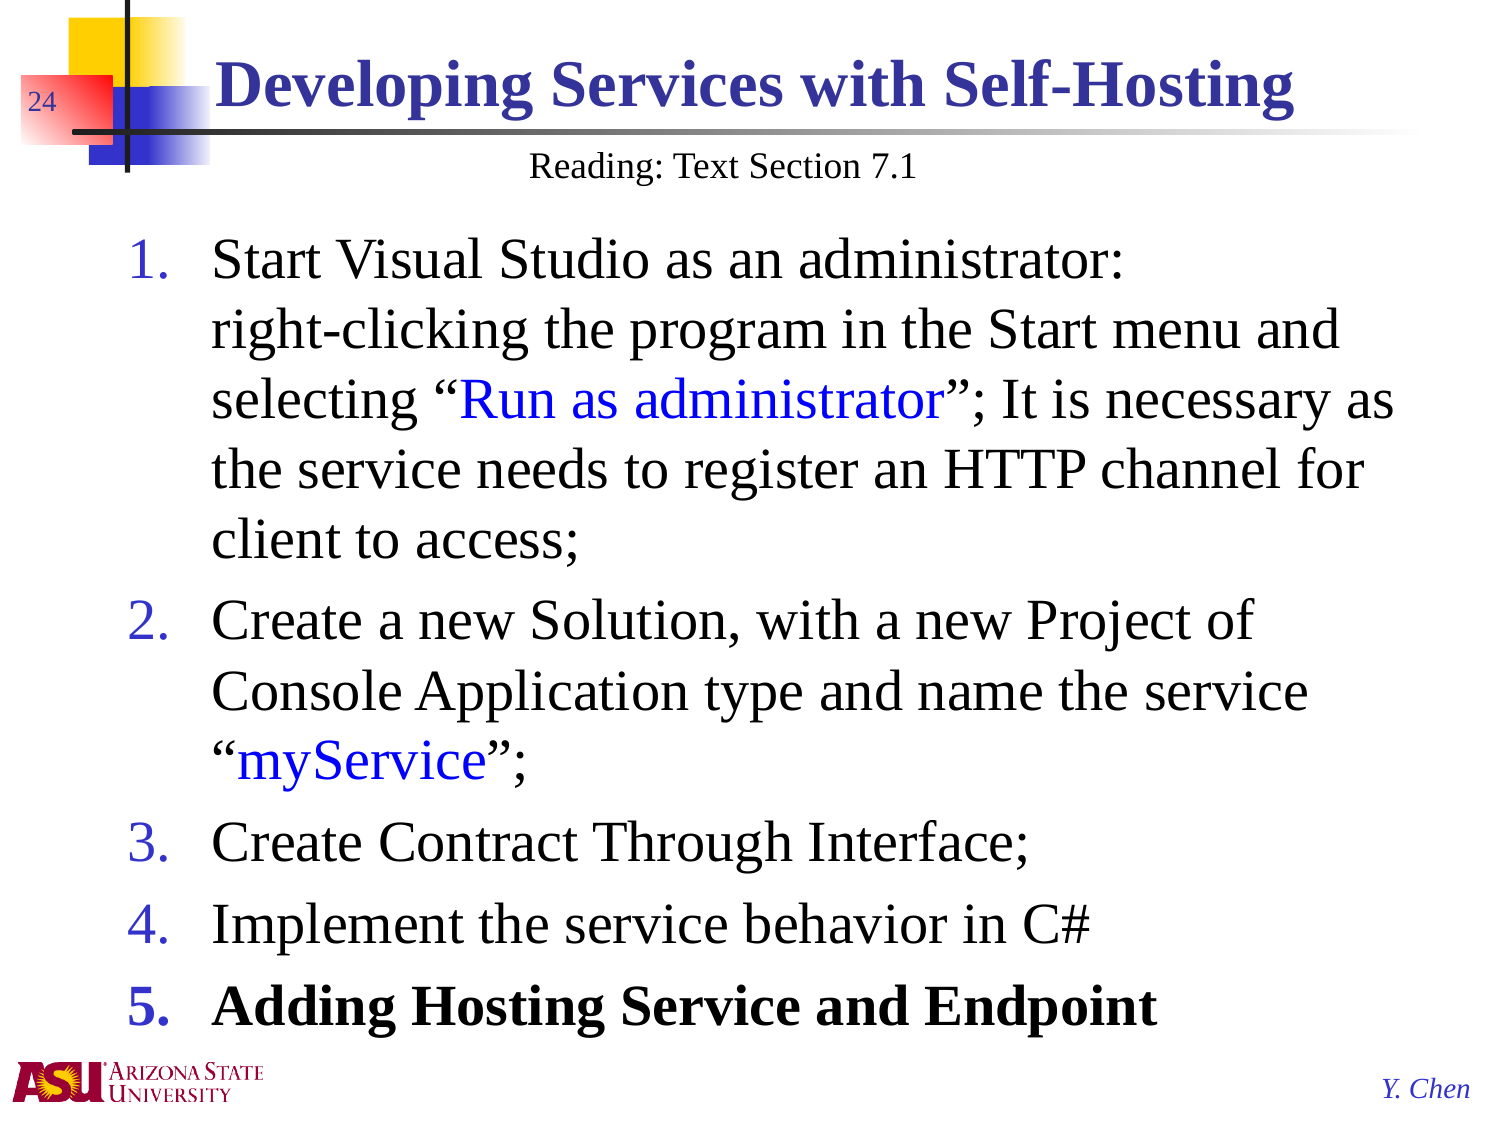

# Developing Services with Self-Hosting
24
Reading: Text Section 7.1
Start Visual Studio as an administrator:
right-clicking the program in the Start menu and selecting “Run as administrator”; It is necessary as the service needs to register an HTTP channel for client to access;
Create a new Solution, with a new Project of Console Application type and name the service “myService”;
Create Contract Through Interface;
Implement the service behavior in C#
Adding Hosting Service and Endpoint